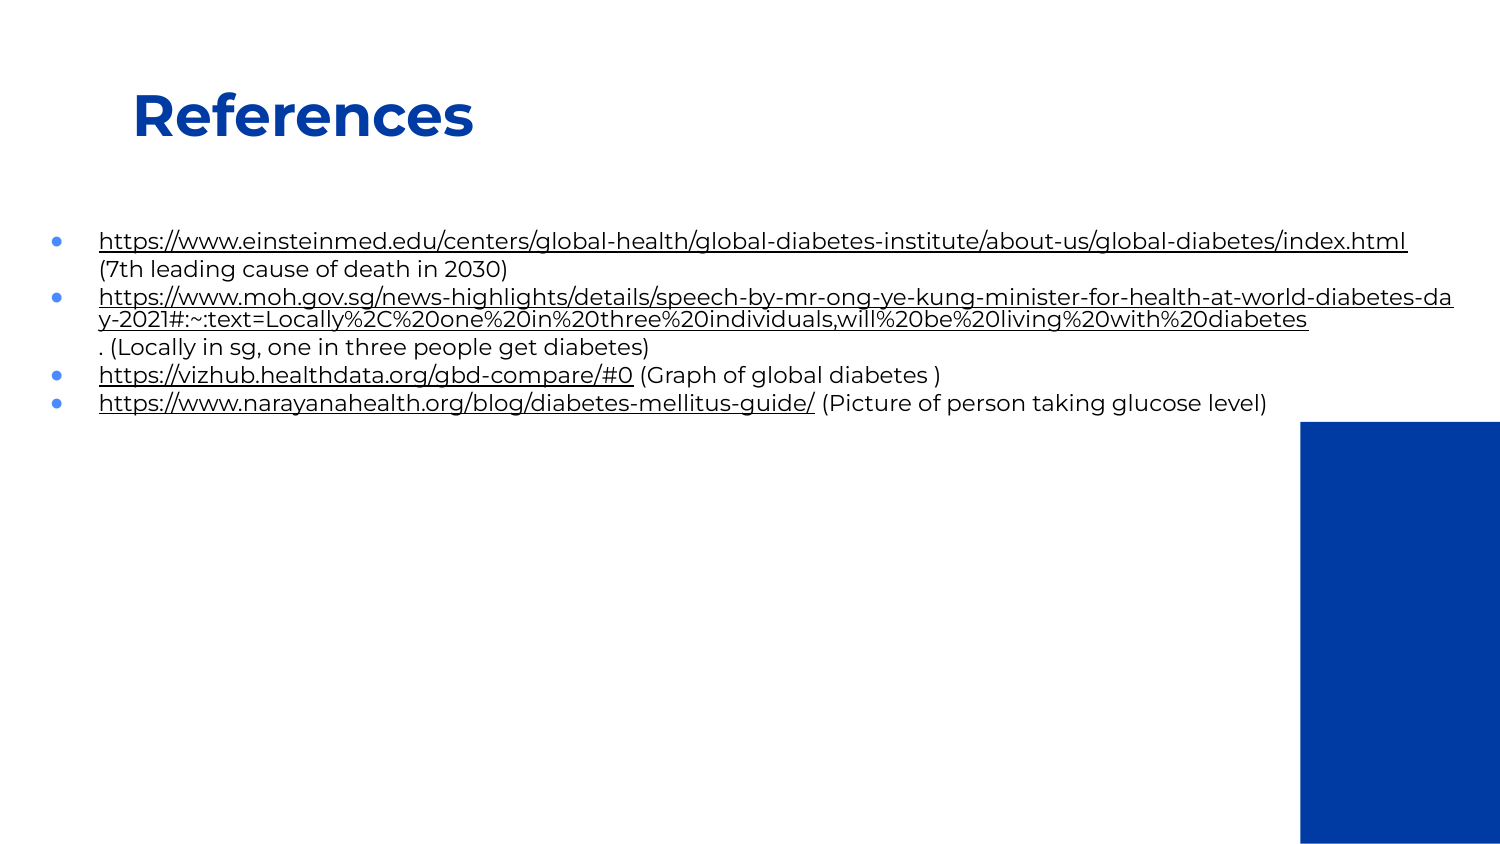

# References
https://www.einsteinmed.edu/centers/global-health/global-diabetes-institute/about-us/global-diabetes/index.html (7th leading cause of death in 2030)
https://www.moh.gov.sg/news-highlights/details/speech-by-mr-ong-ye-kung-minister-for-health-at-world-diabetes-day-2021#:~:text=Locally%2C%20one%20in%20three%20individuals,will%20be%20living%20with%20diabetes. (Locally in sg, one in three people get diabetes)
https://vizhub.healthdata.org/gbd-compare/#0 (Graph of global diabetes )
https://www.narayanahealth.org/blog/diabetes-mellitus-guide/ (Picture of person taking glucose level)